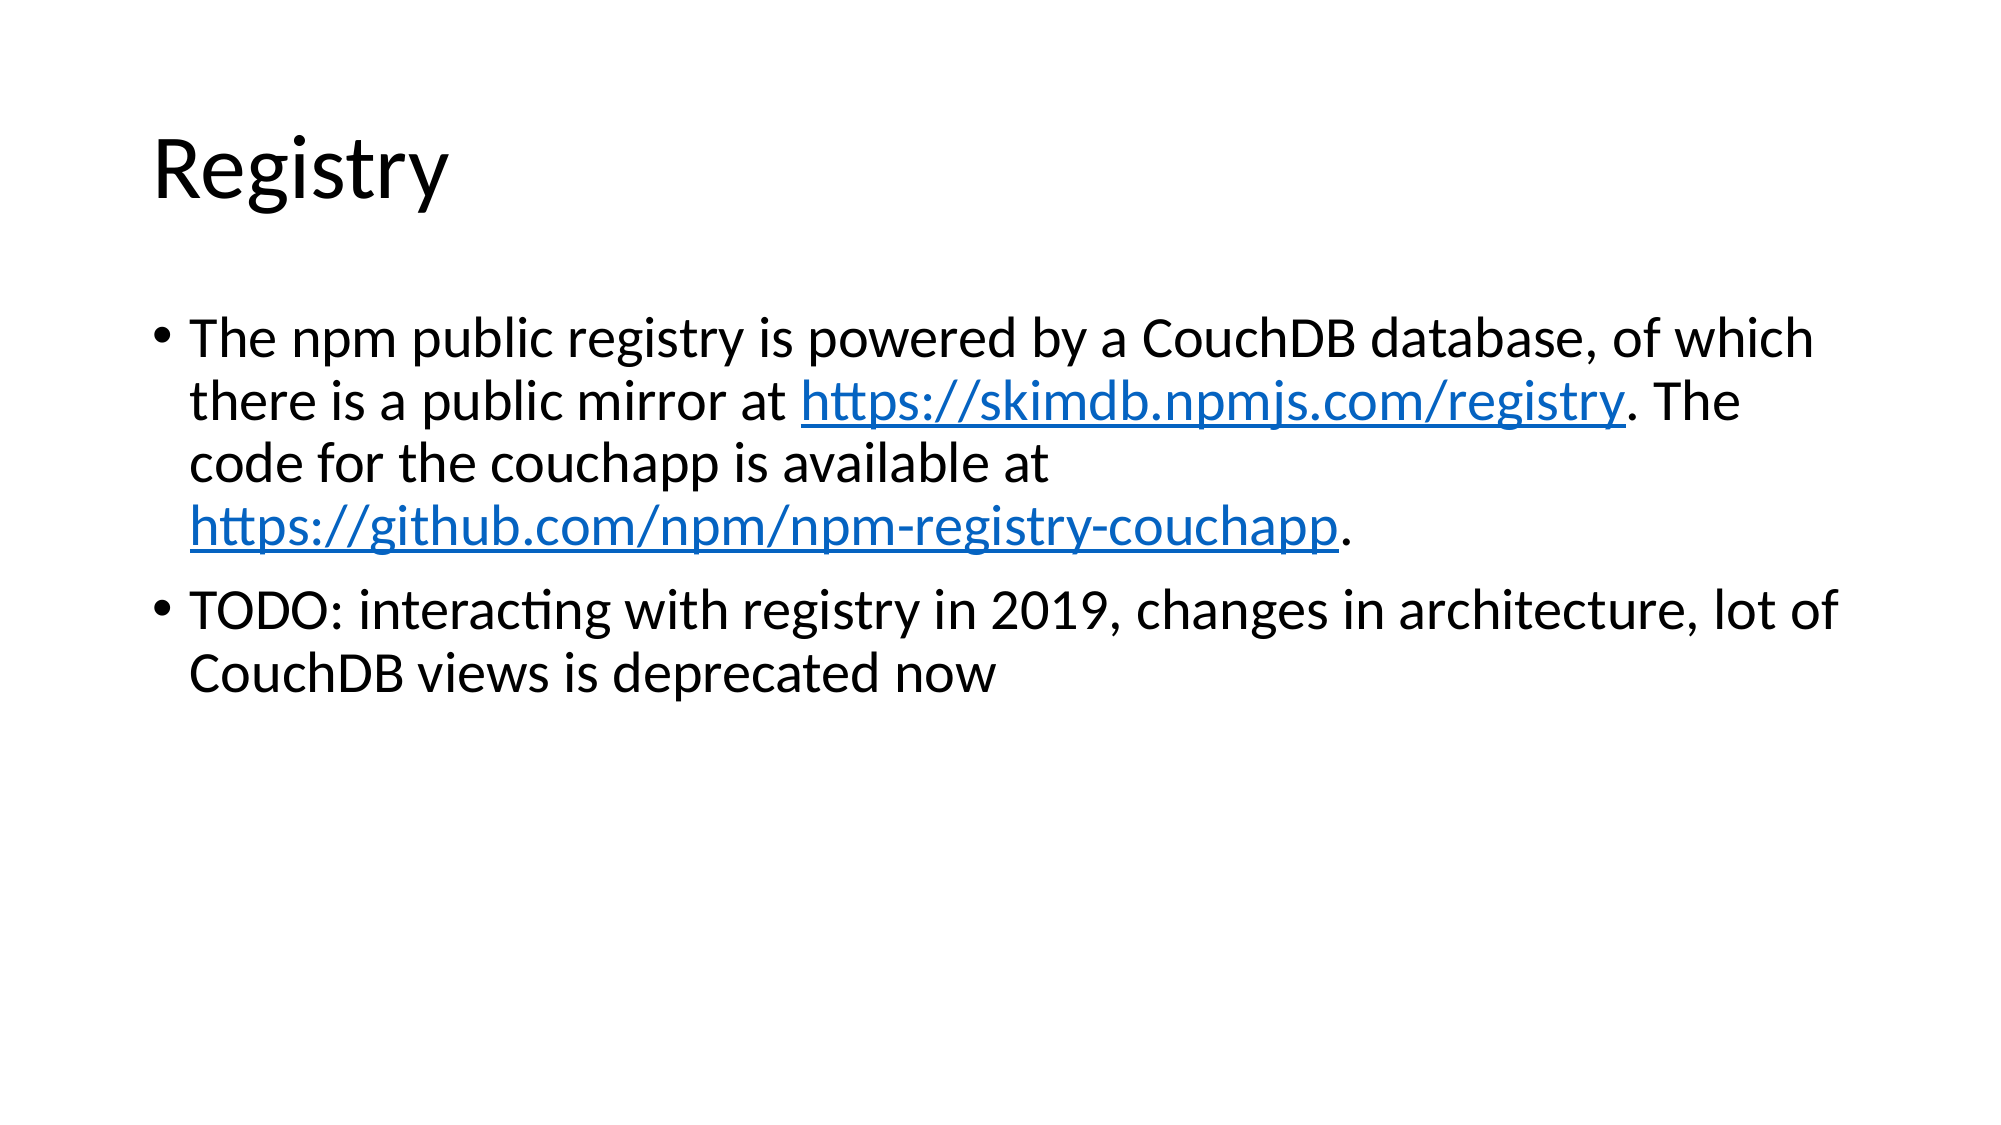

# Registry
The npm public registry is powered by a CouchDB database, of which there is a public mirror at https://skimdb.npmjs.com/registry. The code for the couchapp is available at https://github.com/npm/npm-registry-couchapp.
TODO: interacting with registry in 2019, changes in architecture, lot of CouchDB views is deprecated now